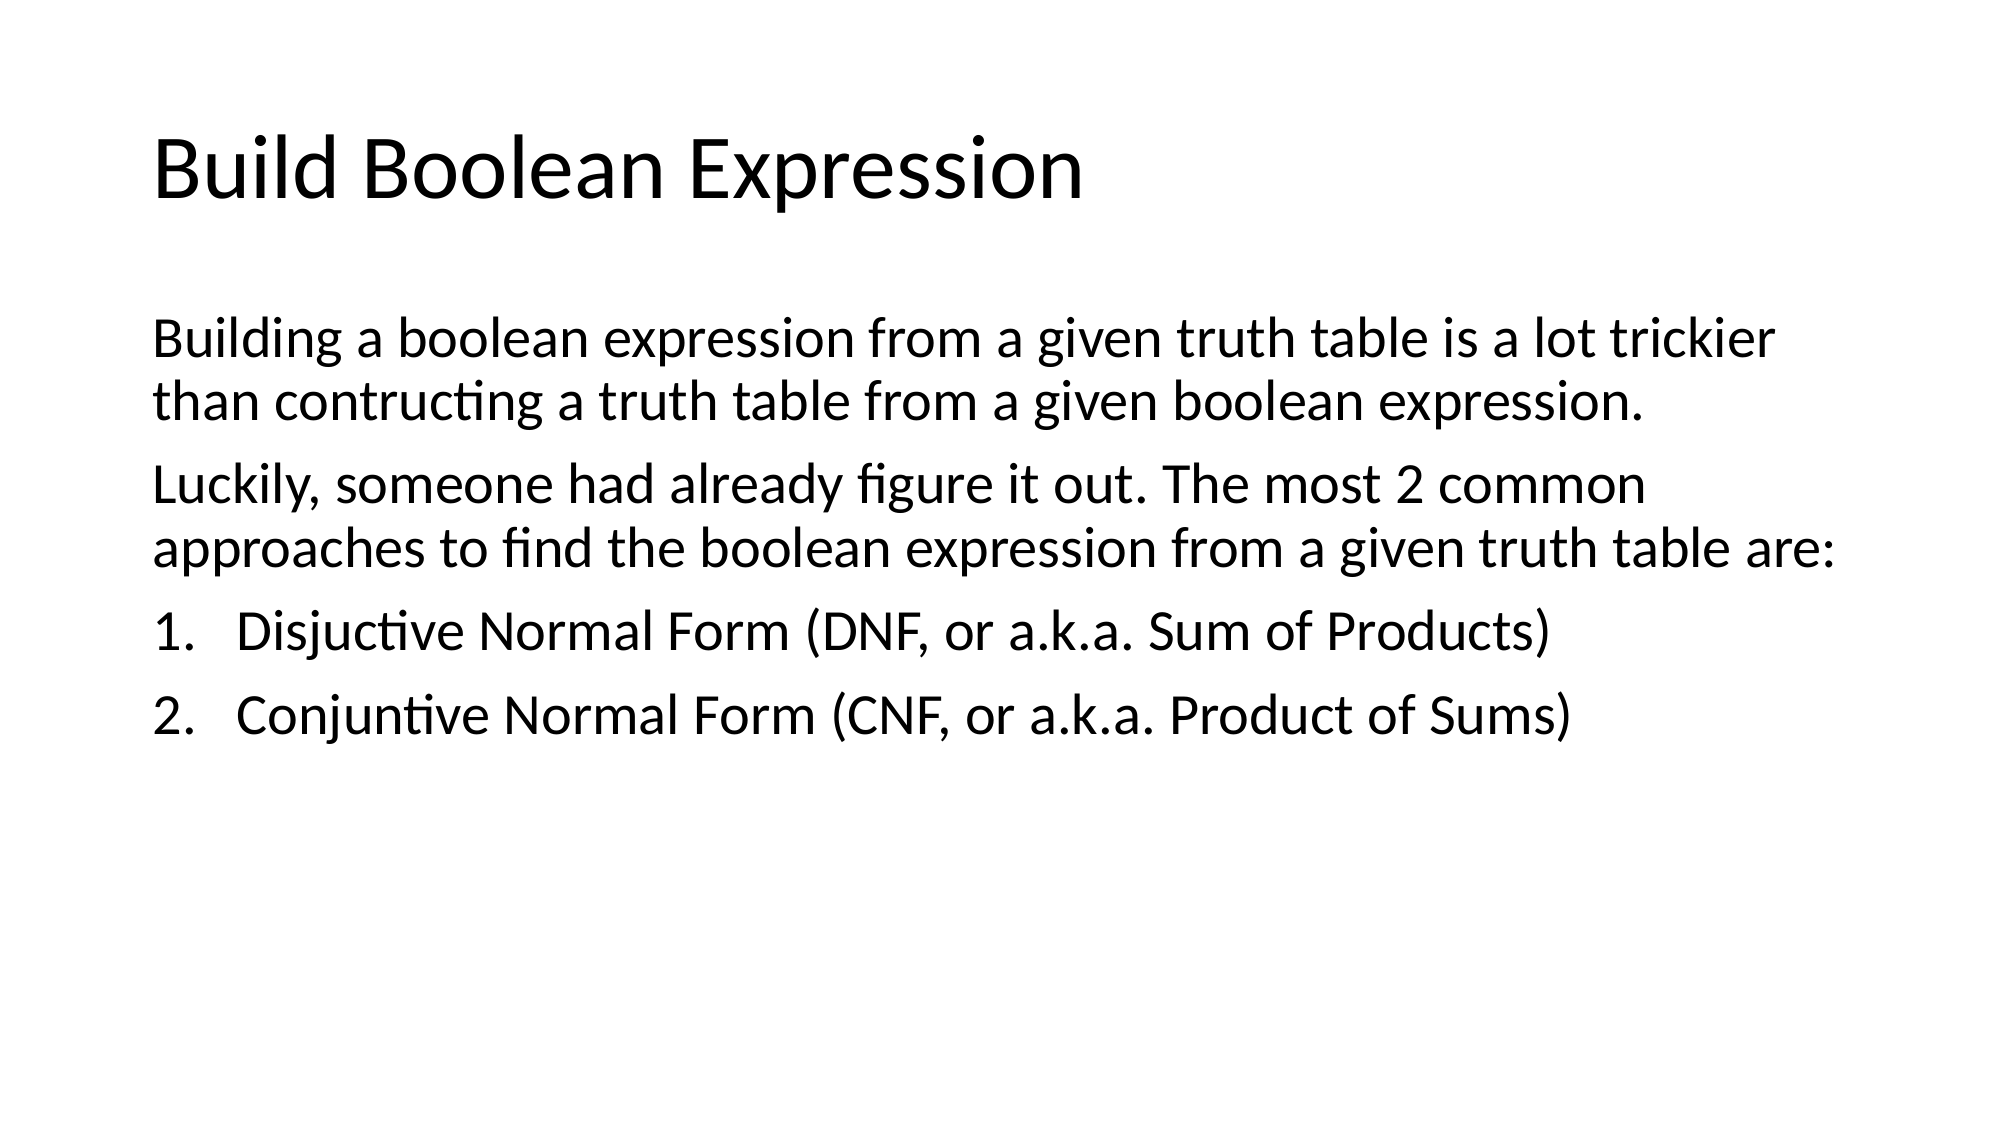

# Build Boolean Expression
Building a boolean expression from a given truth table is a lot trickier than contructing a truth table from a given boolean expression.
Luckily, someone had already figure it out. The most 2 common approaches to find the boolean expression from a given truth table are:
Disjuctive Normal Form (DNF, or a.k.a. Sum of Products)
Conjuntive Normal Form (CNF, or a.k.a. Product of Sums)